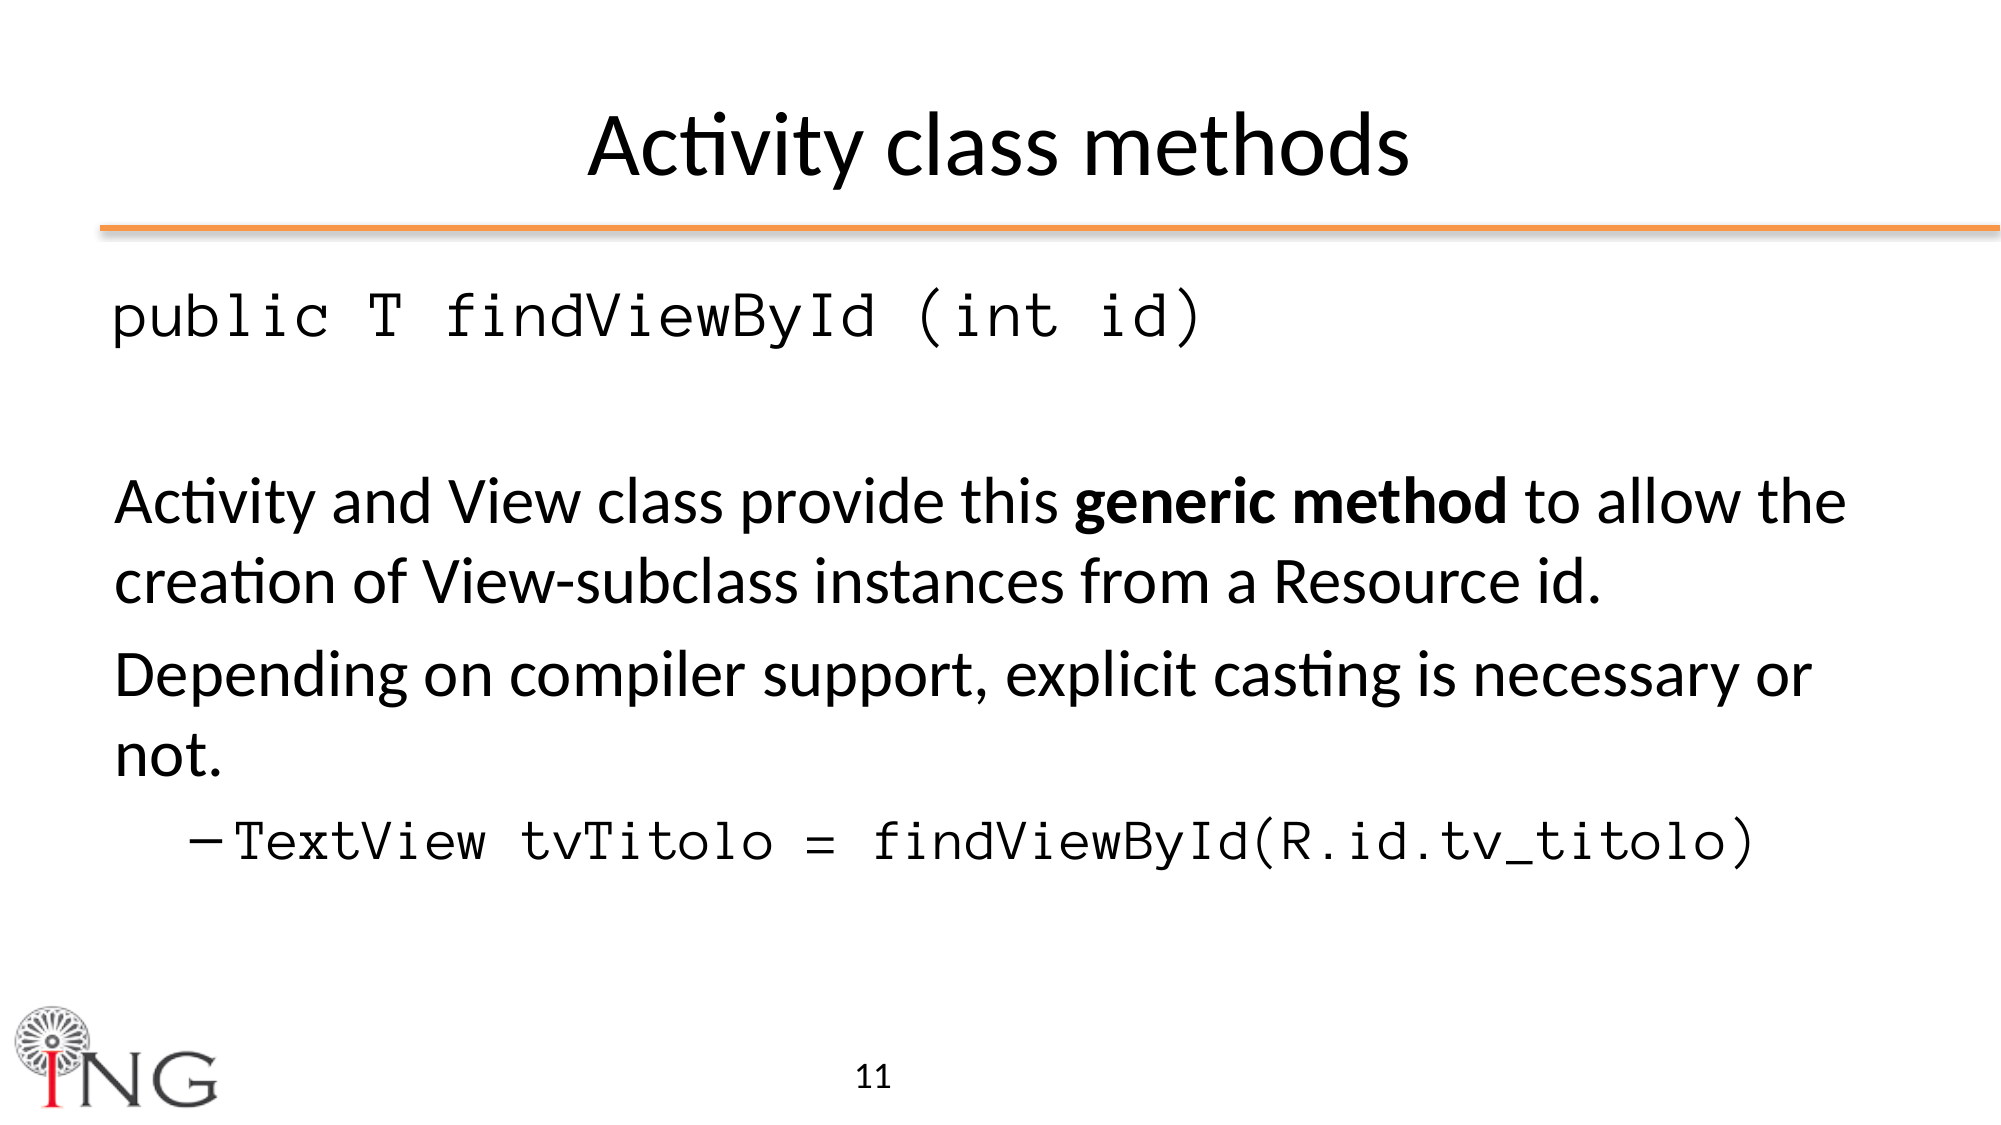

# Activity class methods
public T findViewById (int id)

Activity and View class provide this generic method to allow the creation of View-subclass instances from a Resource id.
Depending on compiler support, explicit casting is necessary or not.
TextView tvTitolo = findViewById(R.id.tv_titolo)

11